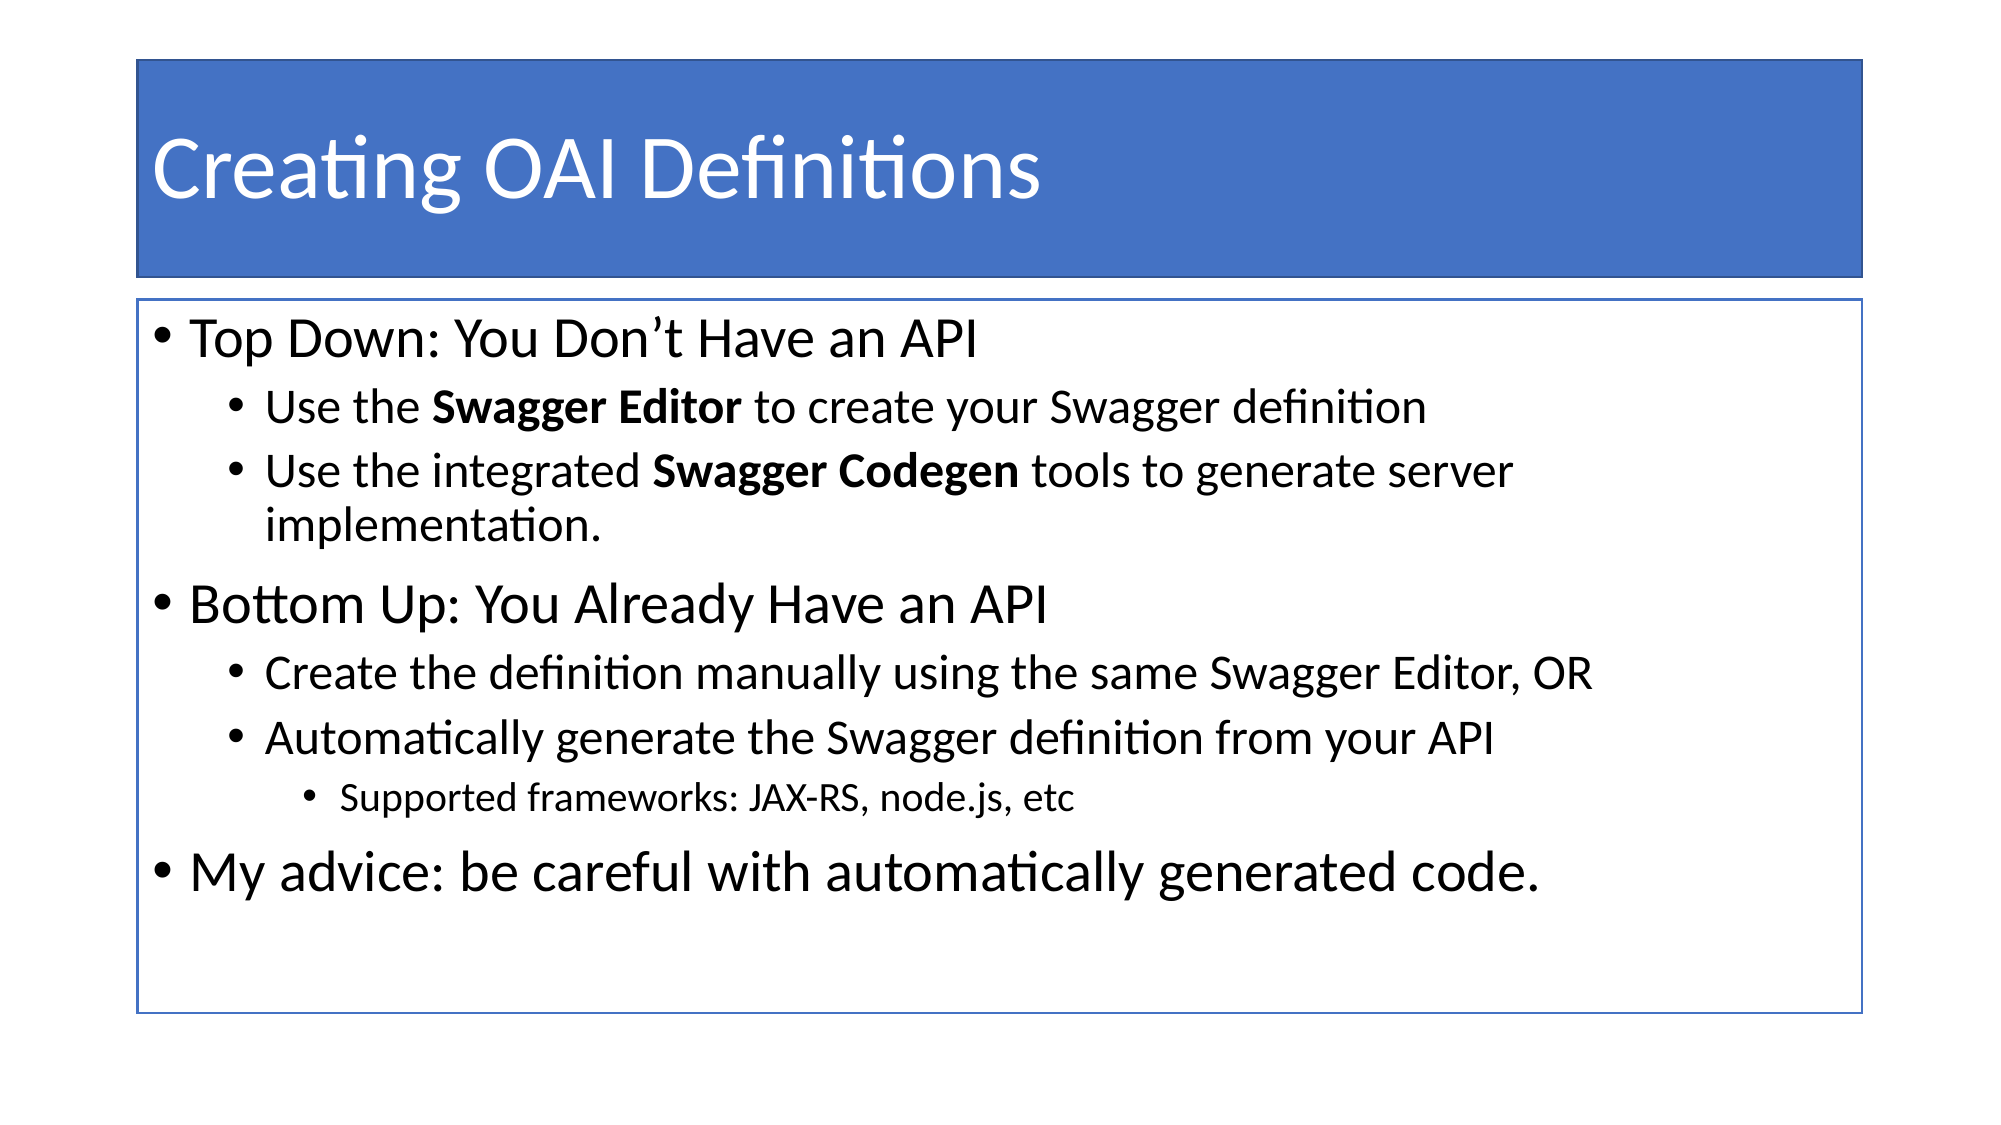

# Creating OAI Definitions
Top Down: You Don’t Have an API
Use the Swagger Editor to create your Swagger definition
Use the integrated Swagger Codegen tools to generate server implementation.
Bottom Up: You Already Have an API
Create the definition manually using the same Swagger Editor, OR
Automatically generate the Swagger definition from your API
Supported frameworks: JAX-RS, node.js, etc
My advice: be careful with automatically generated code.